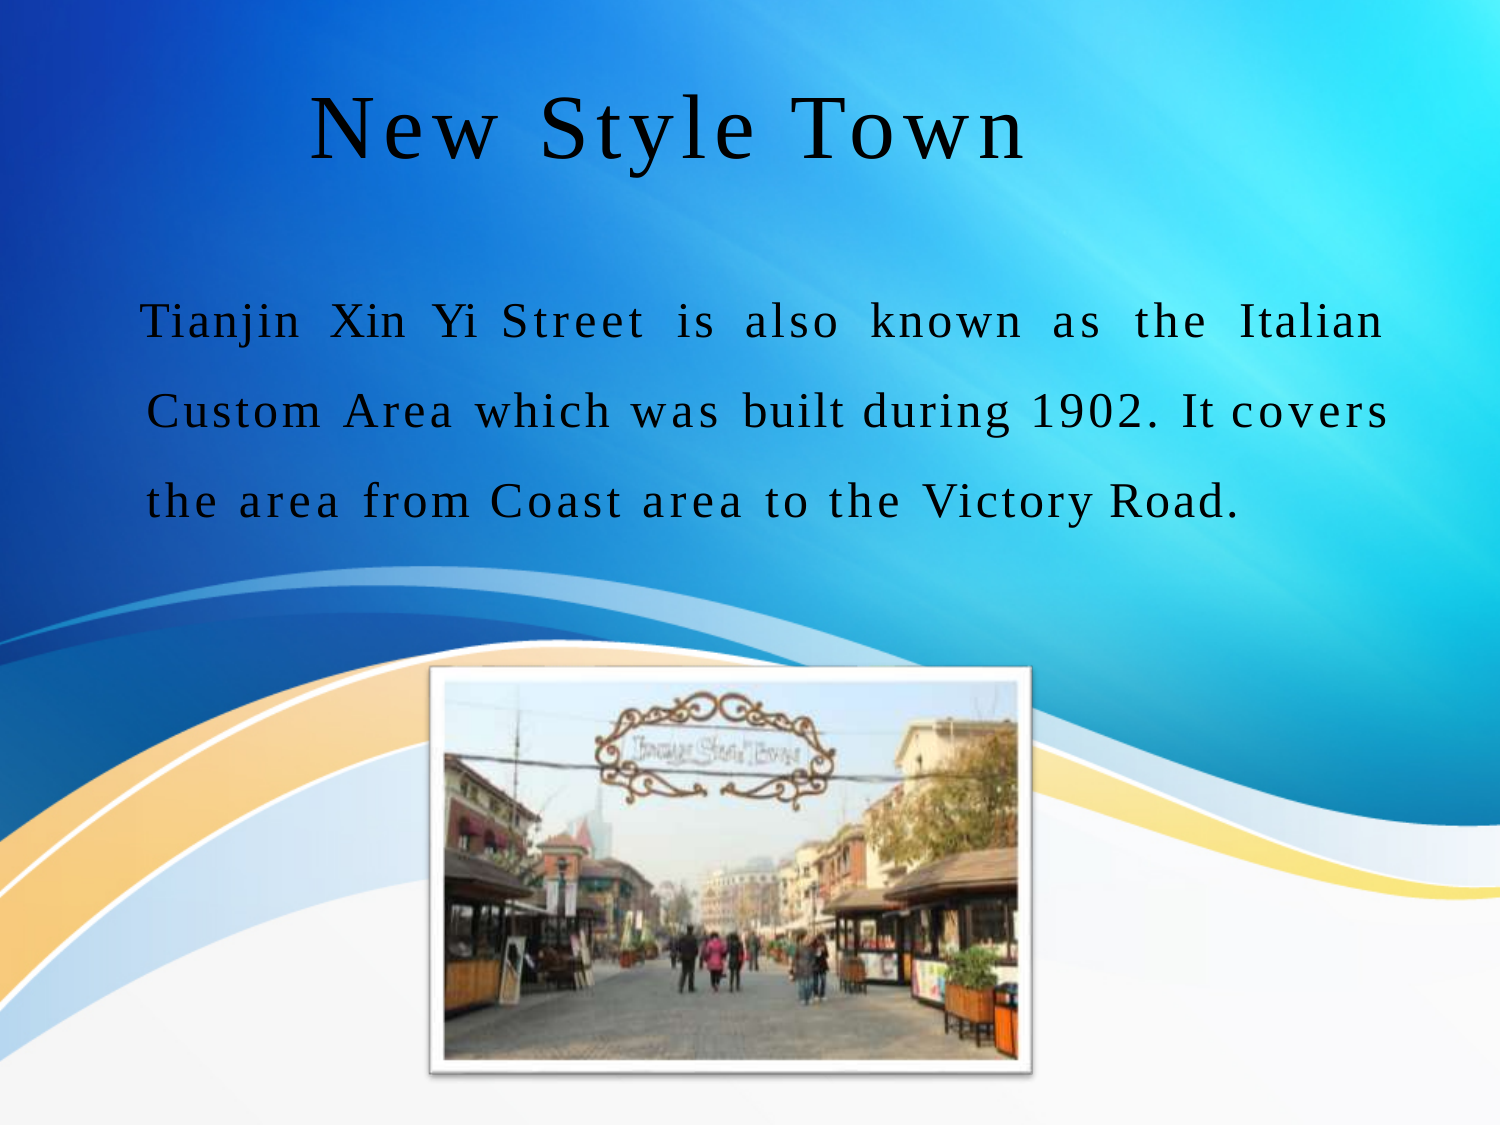

New Style Town
Tianjin Xin Yi Street is also known as the Italian  Custom Area which was built during 1902. It covers  the area from Coast area to the Victory Road.